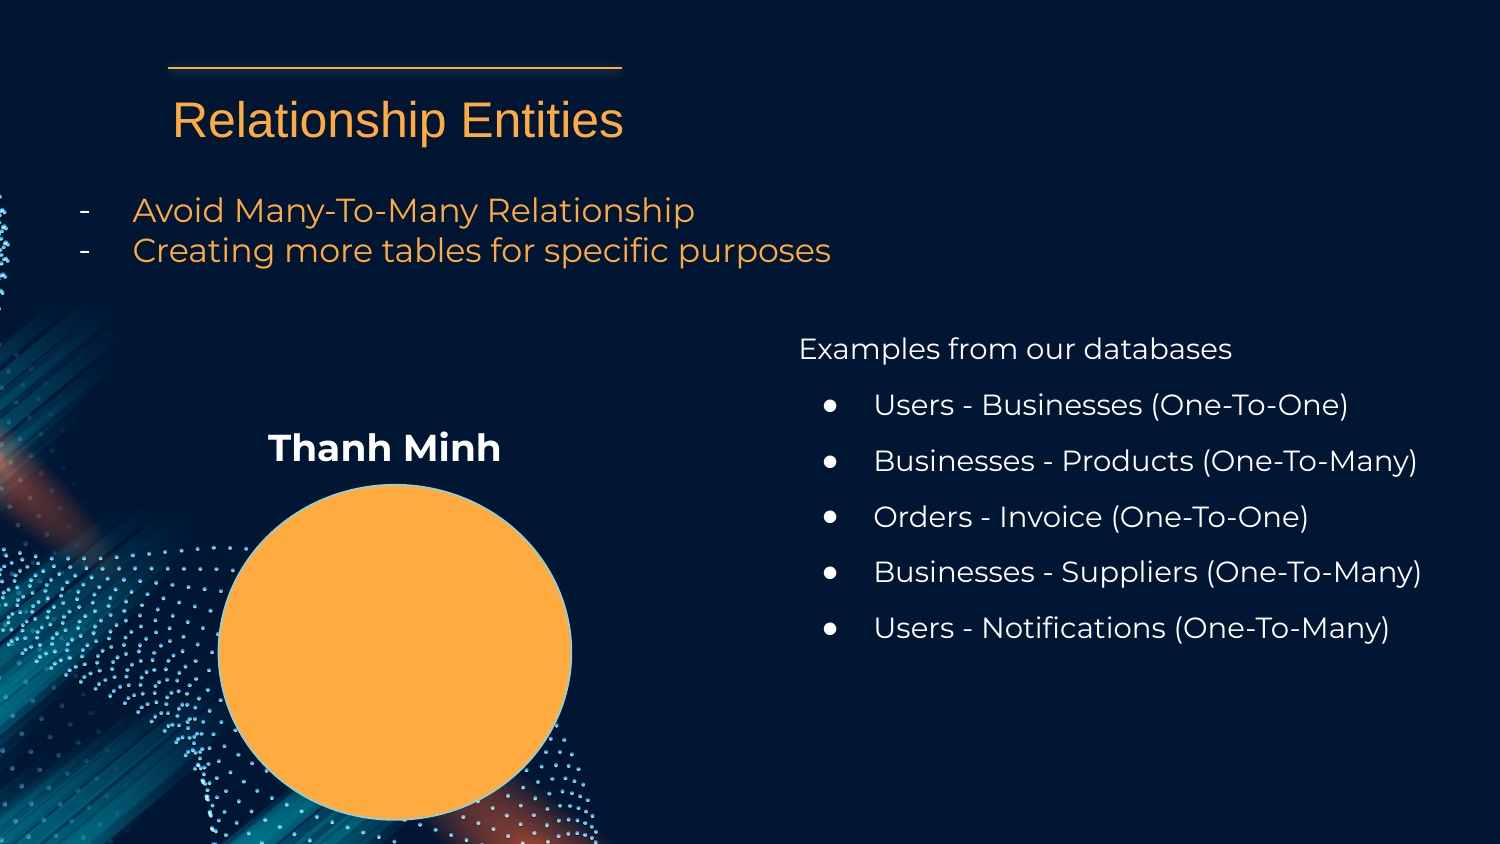

# Relationship Entities
Avoid Many-To-Many Relationship
Creating more tables for specific purposes
Examples from our databases
Users - Businesses (One-To-One)
Businesses - Products (One-To-Many)
Orders - Invoice (One-To-One)
Businesses - Suppliers (One-To-Many)
Users - Notifications (One-To-Many)
Thanh Minh